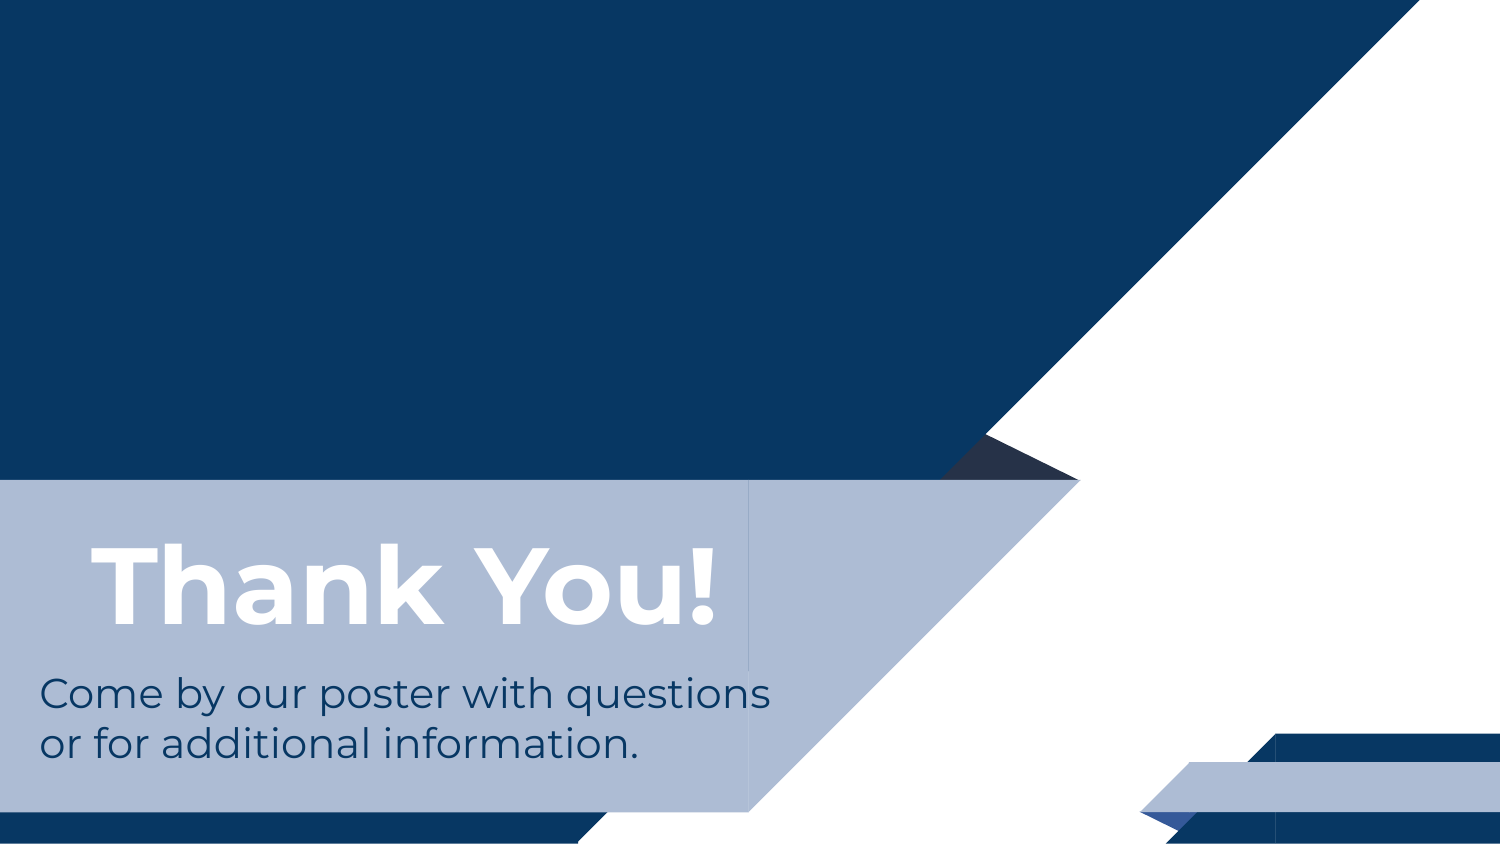

# Thank You!
Come by our poster with questions or for additional information.